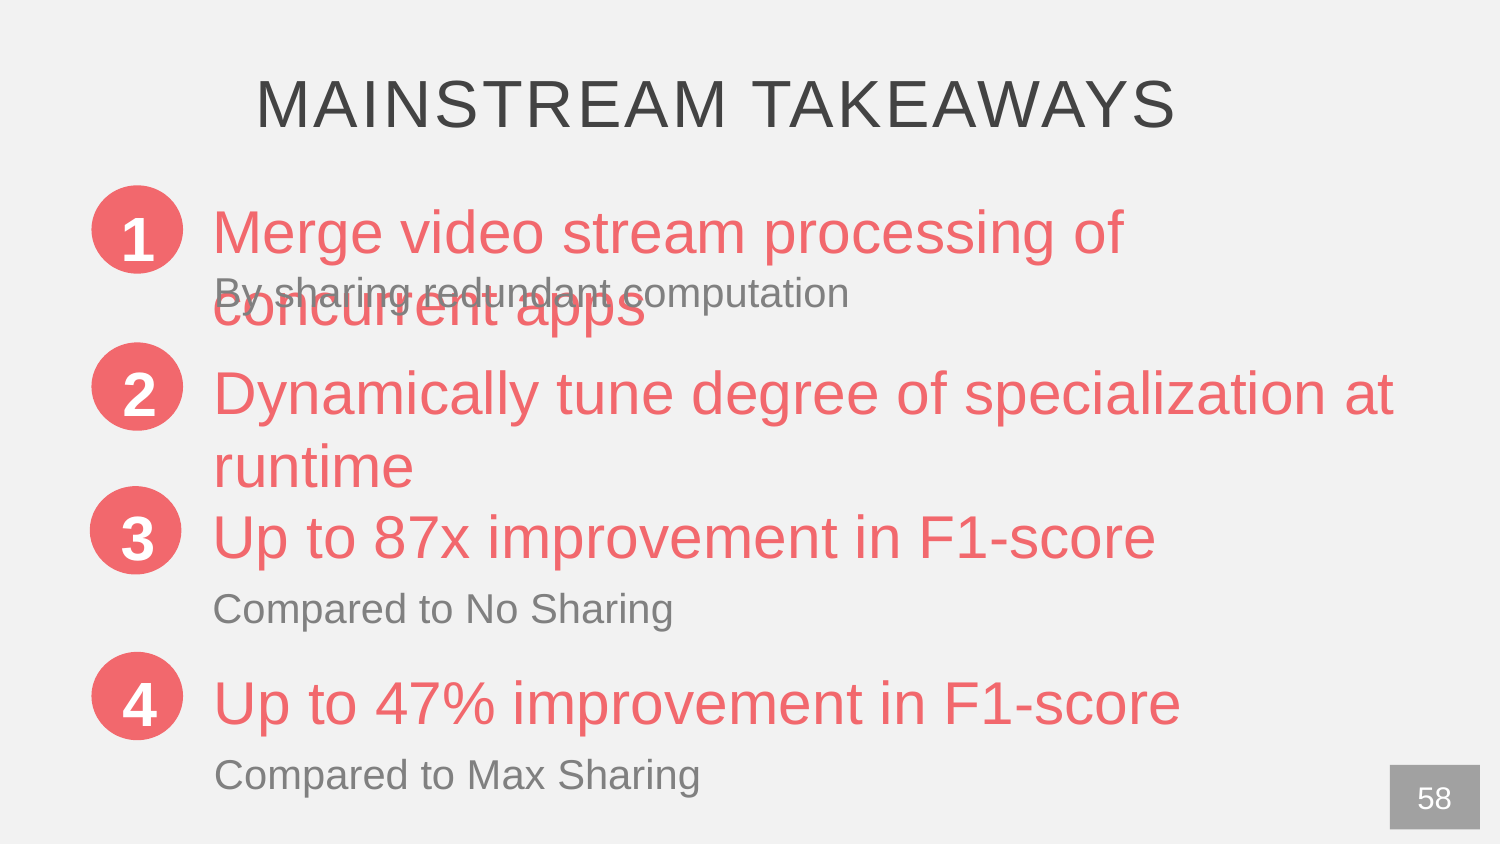

Mainstream takeaways

Merge video stream processing of concurrent apps
1
By sharing redundant computation

2
Dynamically tune degree of specialization at runtime

3
Up to 87x improvement in F1-score
Compared to No Sharing

4
Up to 47% improvement in F1-score
Compared to Max Sharing
58